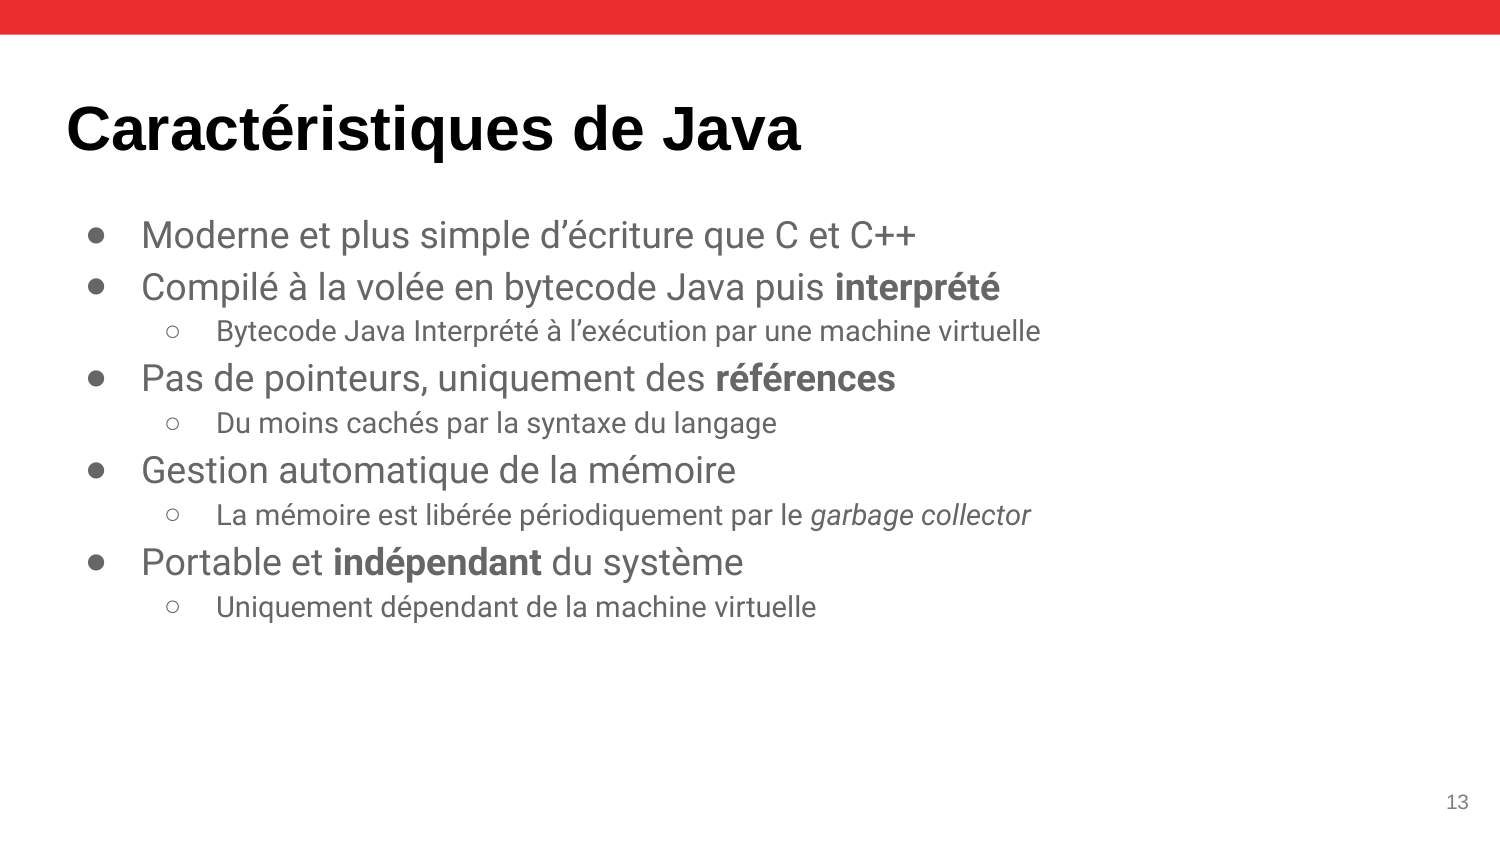

# Caractéristiques de Java
Moderne et plus simple d’écriture que C et C++
Compilé à la volée en bytecode Java puis interprété
Bytecode Java Interprété à l’exécution par une machine virtuelle
Pas de pointeurs, uniquement des références
Du moins cachés par la syntaxe du langage
Gestion automatique de la mémoire
La mémoire est libérée périodiquement par le garbage collector
Portable et indépendant du système
Uniquement dépendant de la machine virtuelle
13